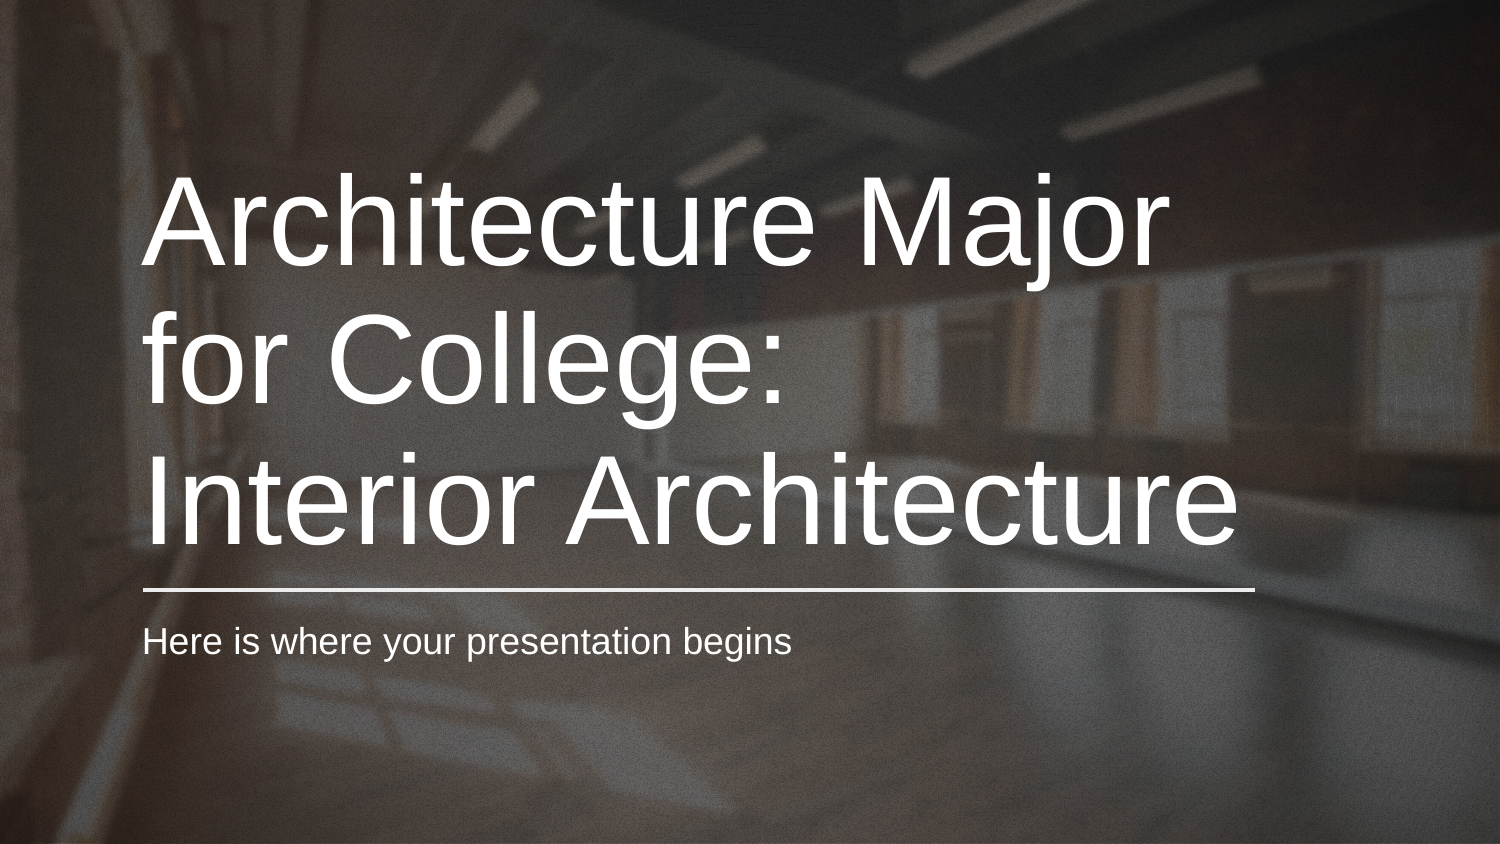

# Architecture Major for College:
Interior Architecture

Here is where your presentation begins